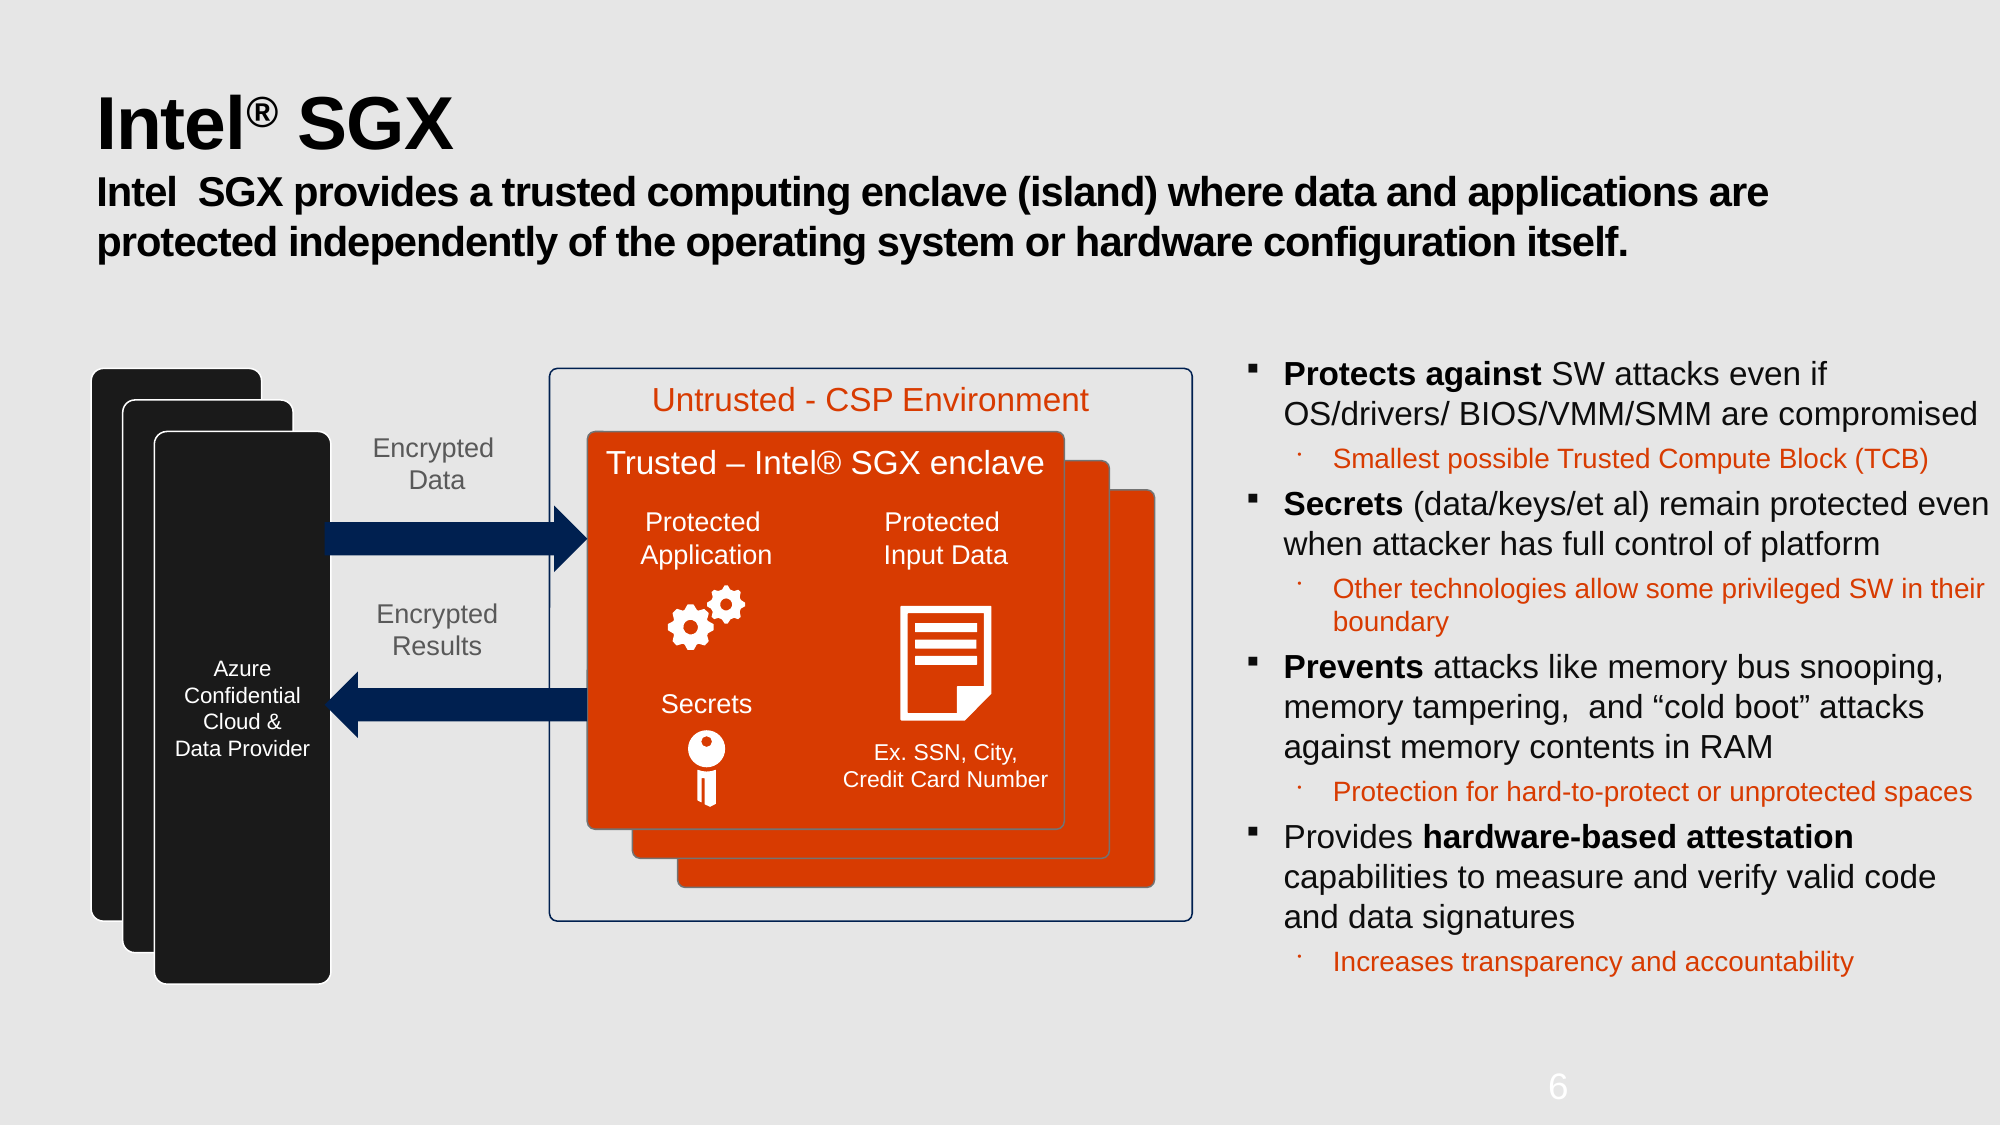

# Intel® SGX Intel  SGX provides a trusted computing enclave (island) where data and applications are protected independently of the operating system or hardware configuration itself.
Protects against SW attacks even if OS/drivers/ BIOS/VMM/SMM are compromised
Smallest possible Trusted Compute Block (TCB)
Secrets (data/keys/et al) remain protected even when attacker has full control of platform
Other technologies allow some privileged SW in their boundary
Prevents attacks like memory bus snooping, memory tampering,  and “cold boot” attacks against memory contents in RAM
Protection for hard-to-protect or unprotected spaces
Provides hardware-based attestation capabilities to measure and verify valid code and data signatures
Increases transparency and accountability

Untrusted - CSP Environment

Encrypted
Data
Azure Confidential Cloud &
Data Provider
Trusted – Intel® SGX enclave

Protected
Application
Protected
Input Data

Encrypted Results

Secrets
Ex. SSN, City, Credit Card Number

6